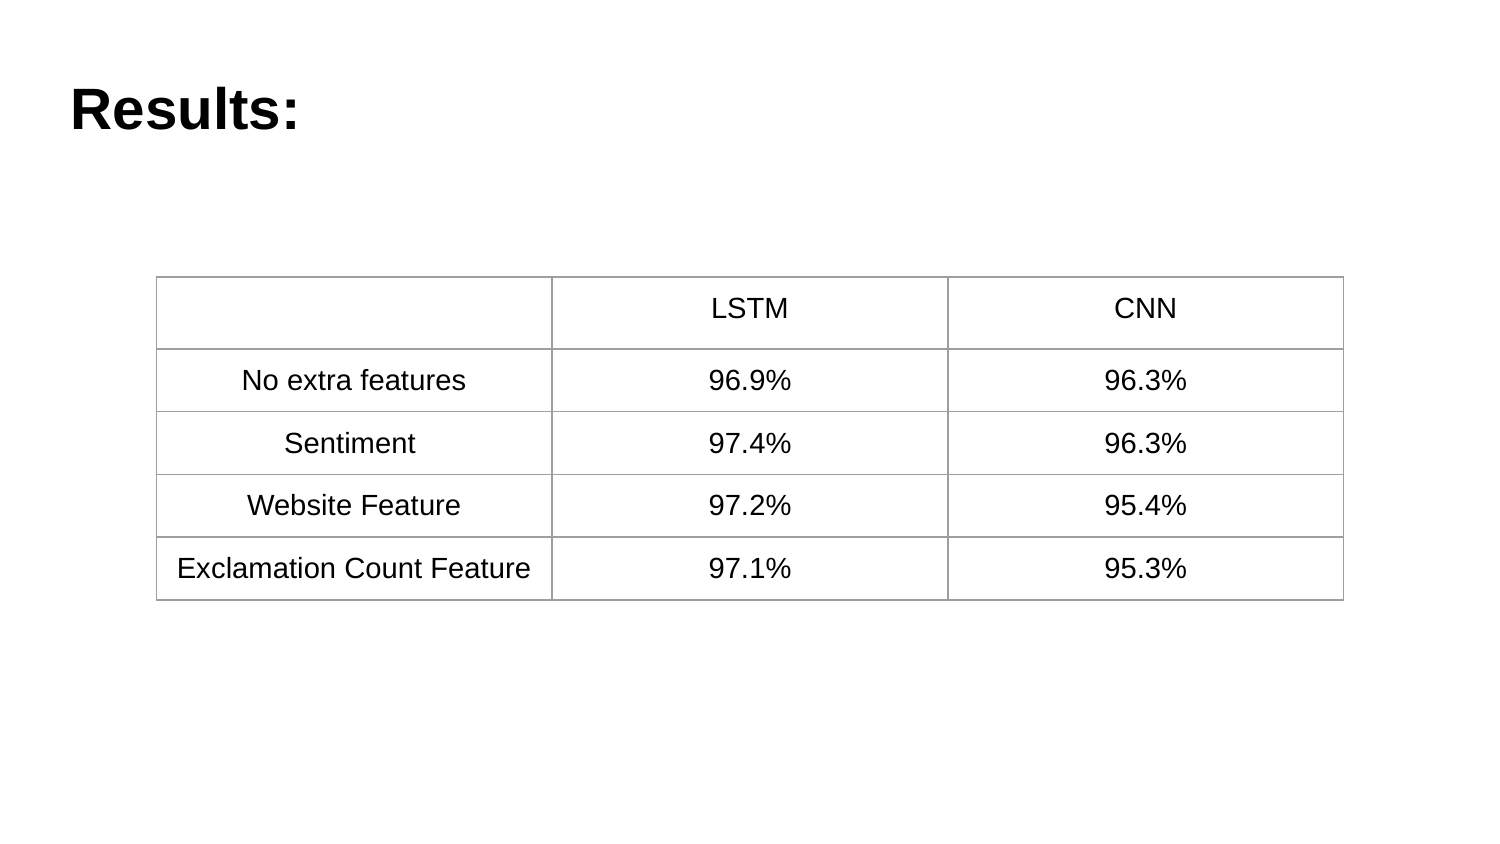

Results:
|  | LSTM | CNN |
| --- | --- | --- |
| No extra features | 96.9% | 96.3% |
| Sentiment | 97.4% | 96.3% |
| Website Feature | 97.2% | 95.4% |
| Exclamation Count Feature | 97.1% | 95.3% |